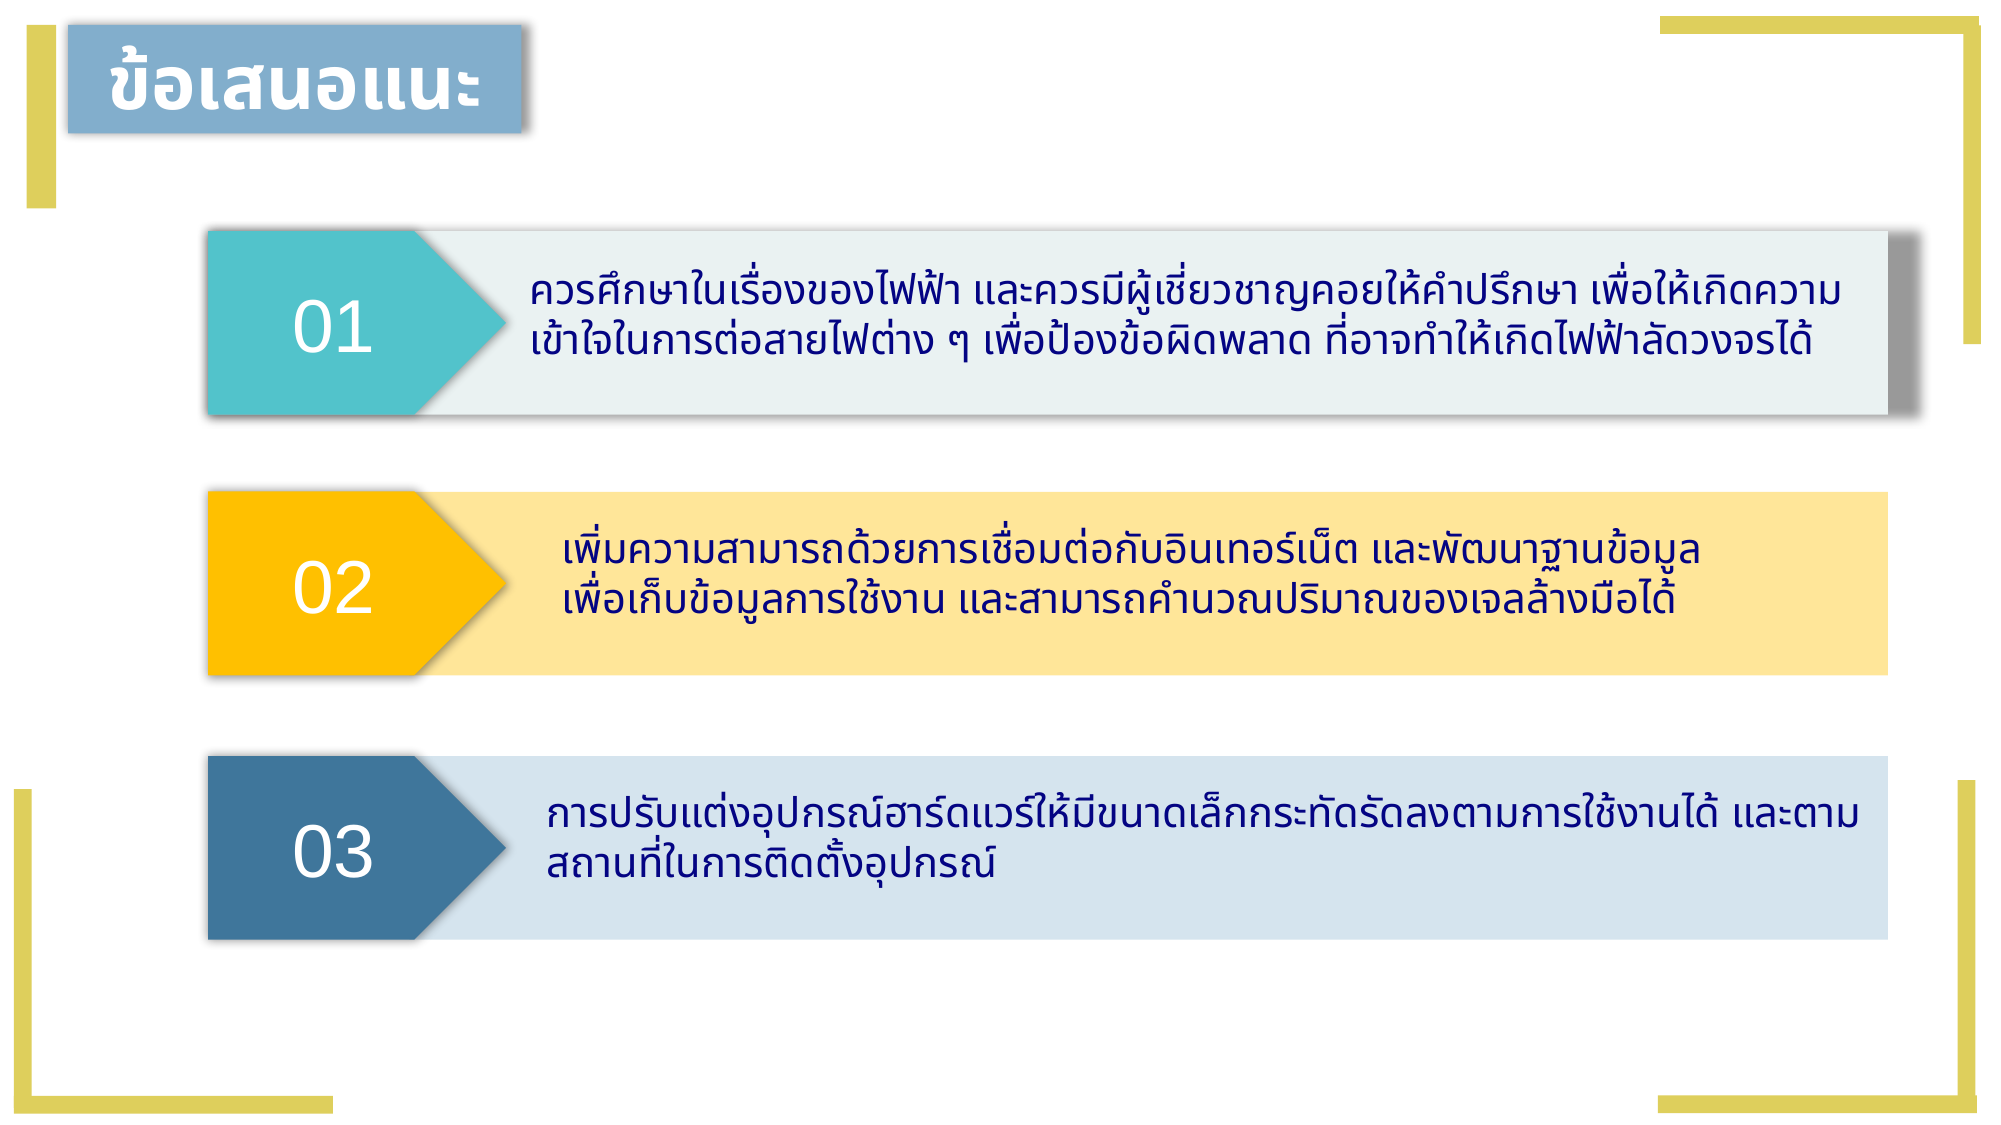

ข้อเสนอแนะ

01
ควรศึกษาในเรื่องของไฟฟ้า และควรมีผู้เชี่ยวชาญคอยให้คำปรึกษา เพื่อให้เกิดความเข้าใจในการต่อสายไฟต่าง ๆ เพื่อป้องข้อผิดพลาด ที่อาจทำให้เกิดไฟฟ้าลัดวงจรได้
02

เพิ่มความสามารถด้วยการเชื่อมต่อกับอินเทอร์เน็ต และพัฒนาฐานข้อมูล เพื่อเก็บข้อมูลการใช้งาน และสามารถคำนวณปริมาณของเจลล้างมือได้

03
การปรับแต่งอุปกรณ์ฮาร์ดแวร์ให้มีขนาดเล็กกระทัดรัดลงตามการใช้งานได้ และตามสถานที่ในการติดตั้งอุปกรณ์